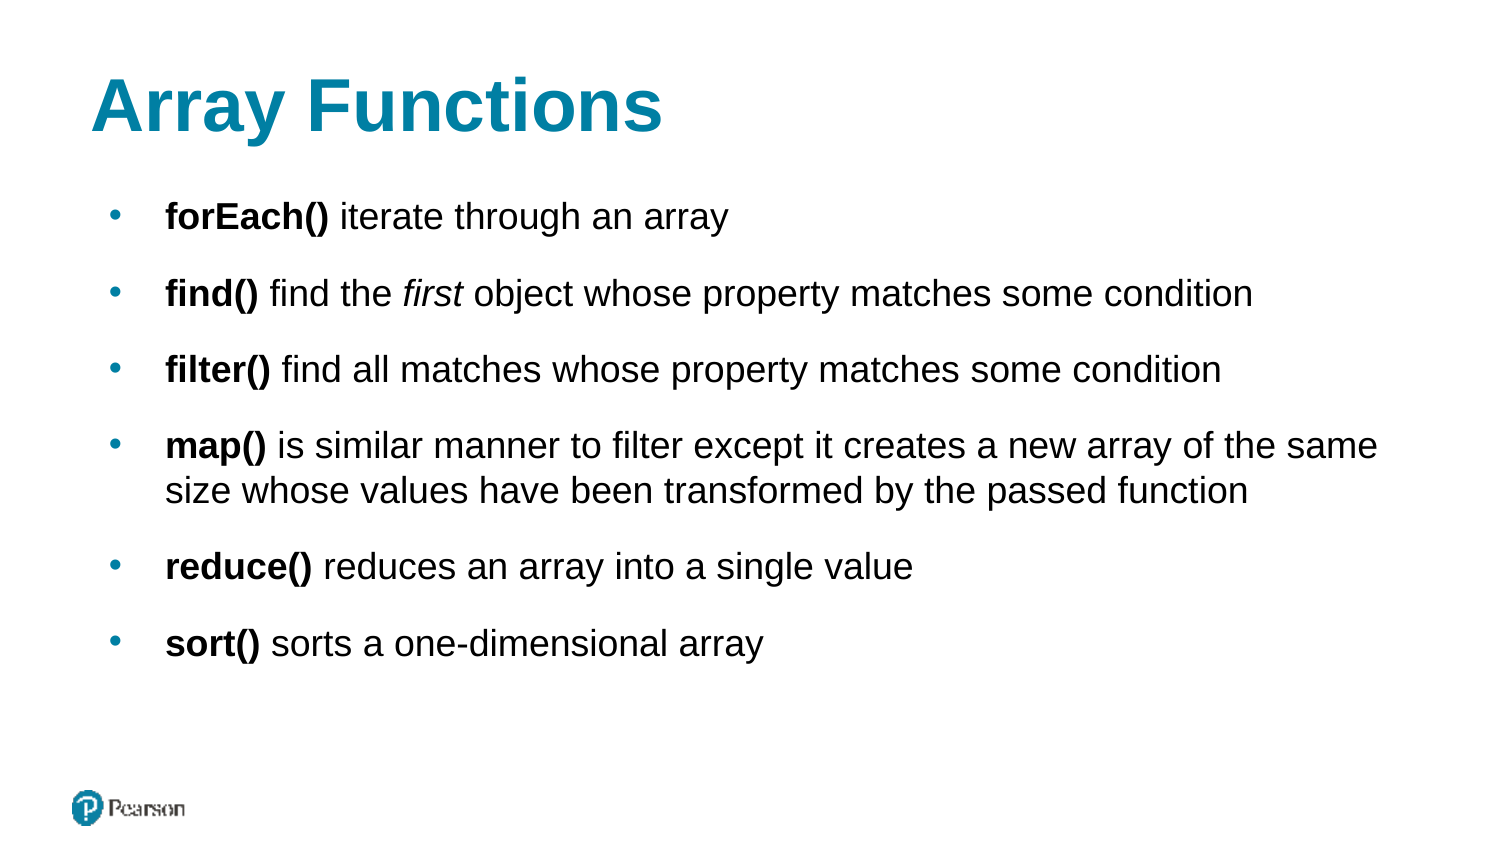

# Array Functions
forEach() iterate through an array
find() find the first object whose property matches some condition
filter() find all matches whose property matches some condition
map() is similar manner to filter except it creates a new array of the same size whose values have been transformed by the passed function
reduce() reduces an array into a single value
sort() sorts a one-dimensional array